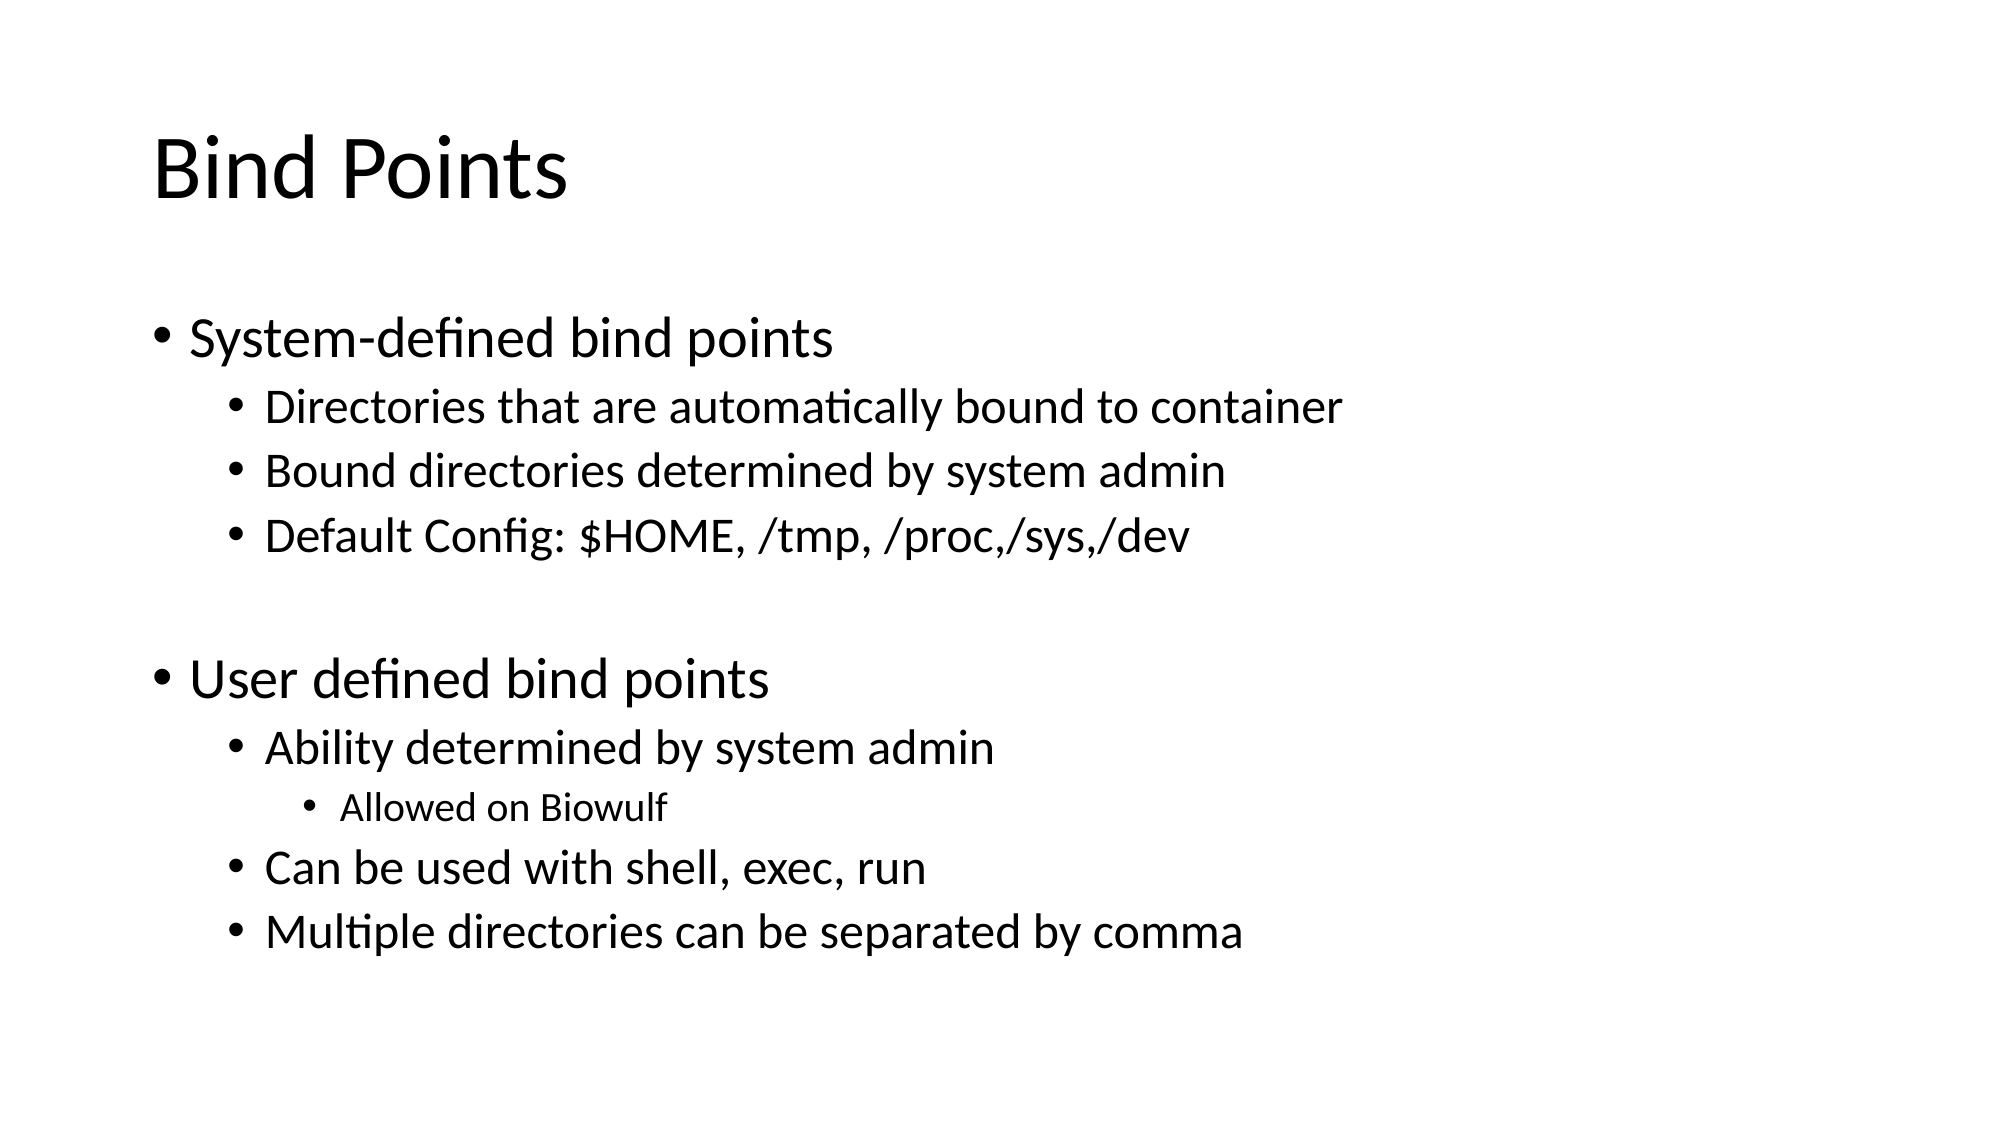

# Bind Points
System-defined bind points
Directories that are automatically bound to container
Bound directories determined by system admin
Default Config: $HOME, /tmp, /proc,/sys,/dev

User defined bind points
Ability determined by system admin
Allowed on Biowulf
Can be used with shell, exec, run
Multiple directories can be separated by comma